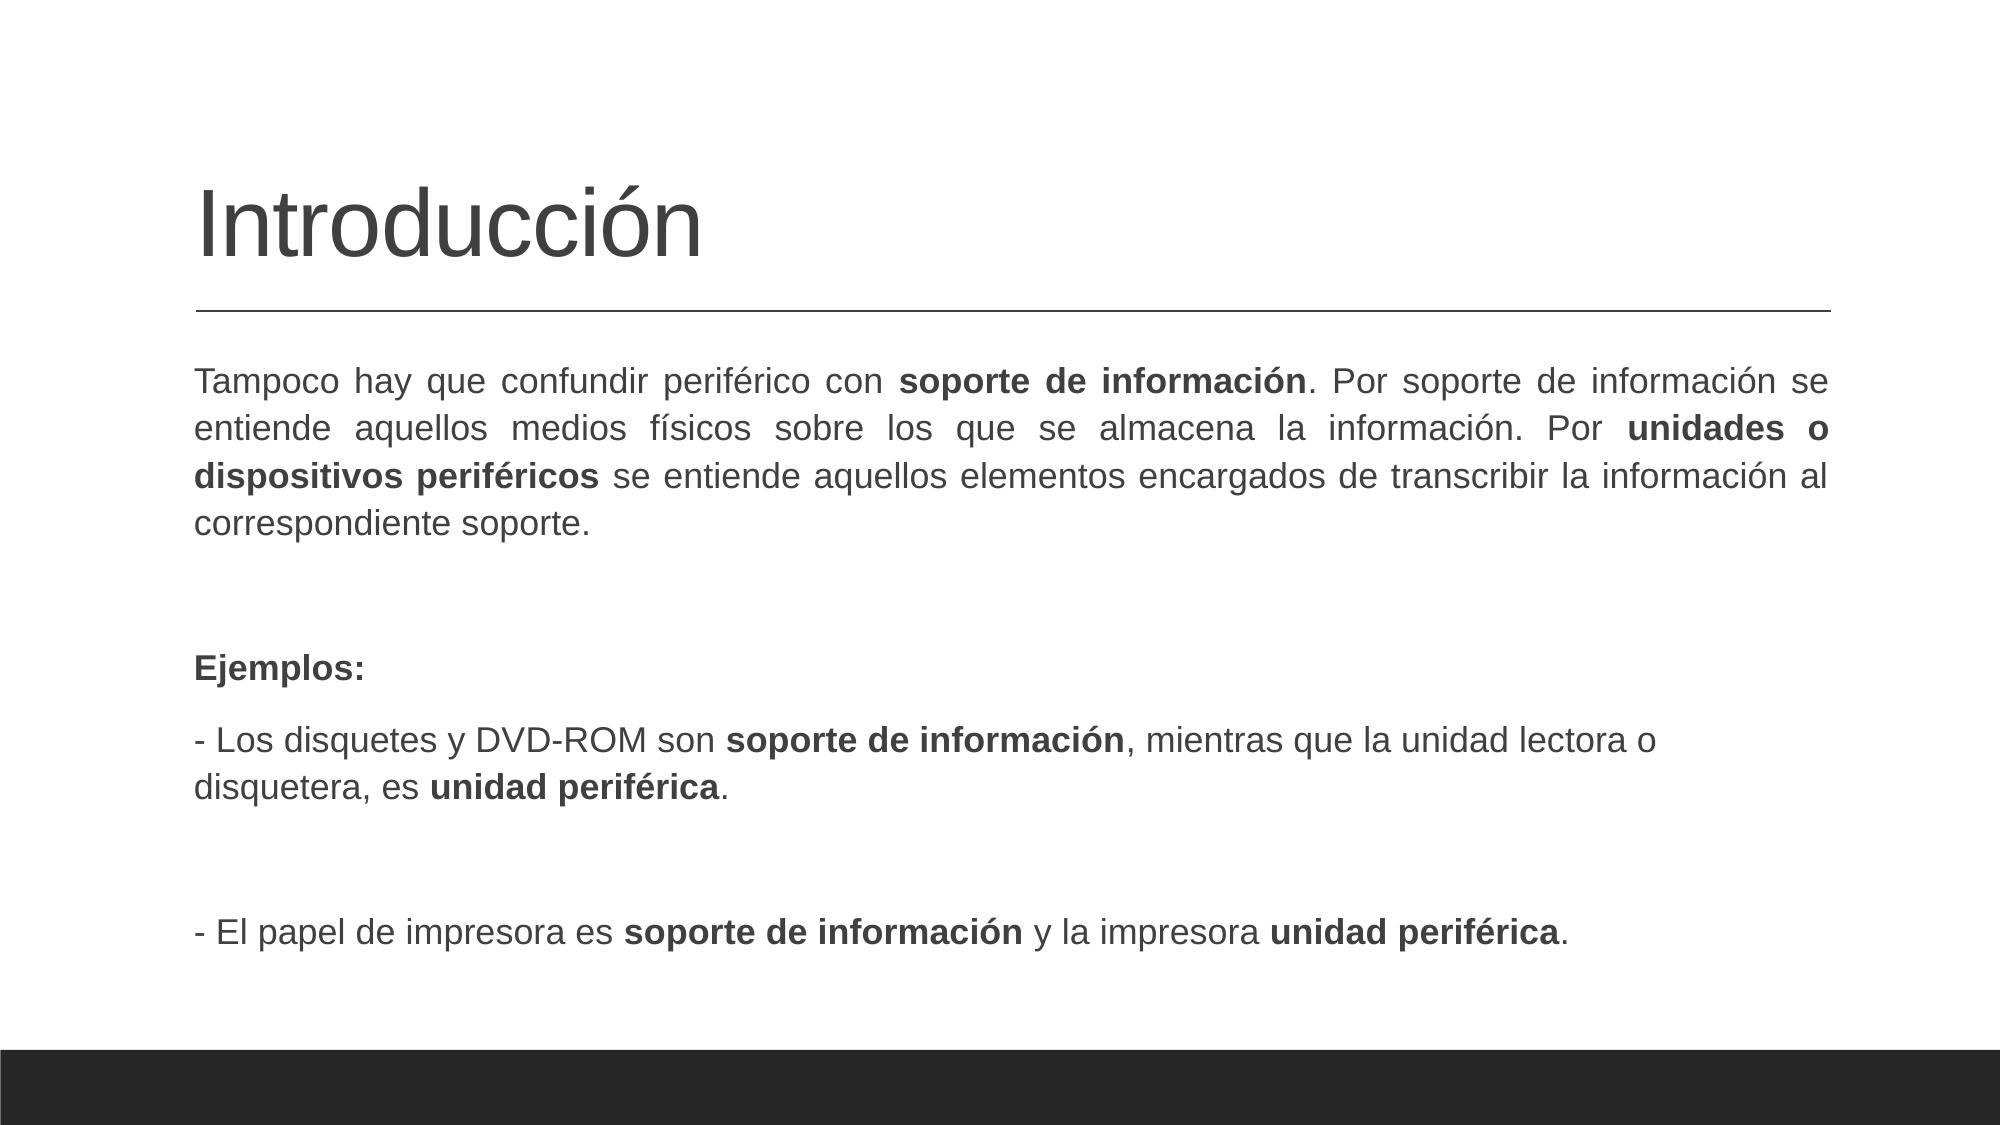

# Introducción
Tampoco hay que confundir periférico con soporte de información. Por soporte de información se entiende aquellos medios físicos sobre los que se almacena la información. Por unidades o dispositivos periféricos se entiende aquellos elementos encargados de transcribir la información al correspondiente soporte.

Ejemplos:
- Los disquetes y DVD-ROM son soporte de información, mientras que la unidad lectora o disquetera, es unidad periférica.

- El papel de impresora es soporte de información y la impresora unidad periférica.